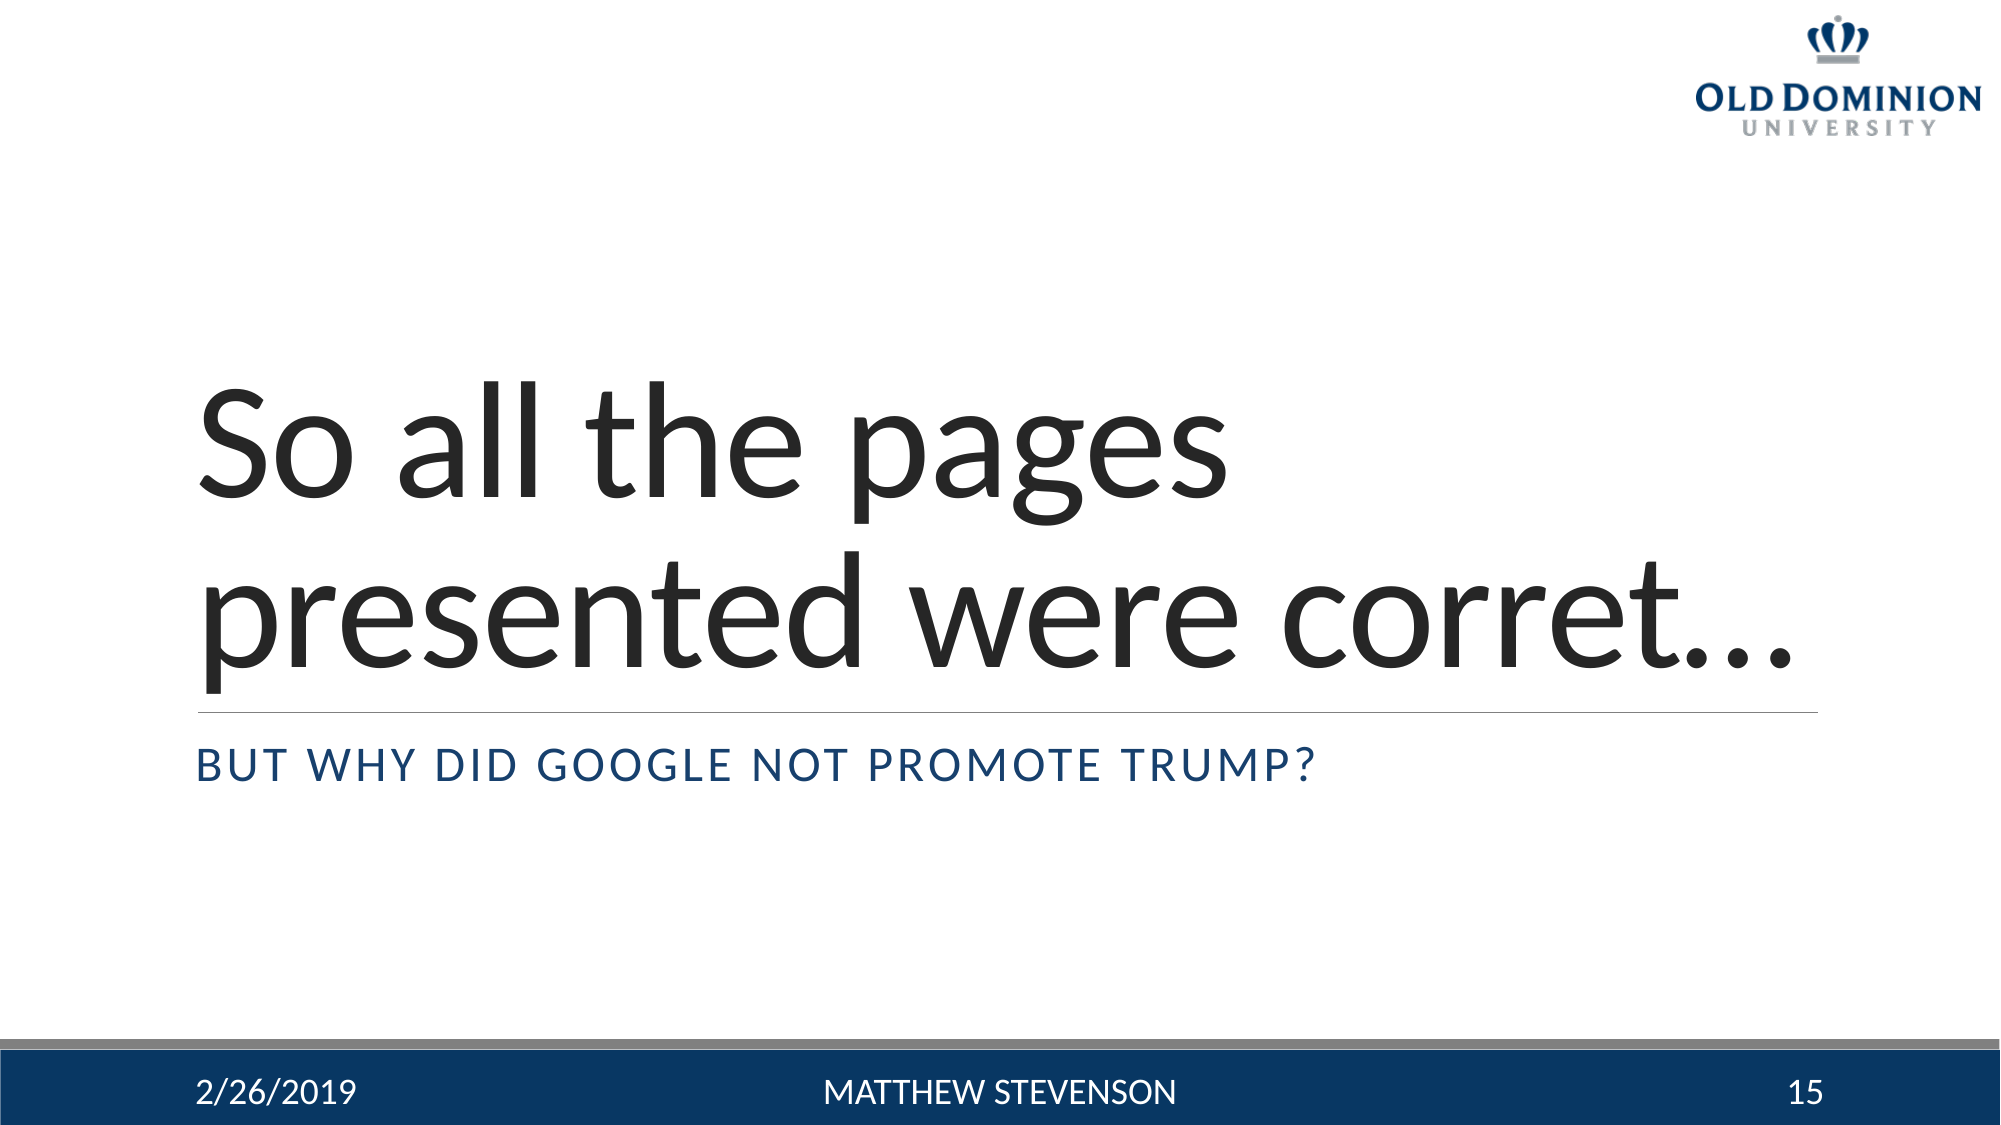

# So all the pages presented were corret…
But Why Did google not promote Trump?
2/26/2019
Matthew Stevenson
15